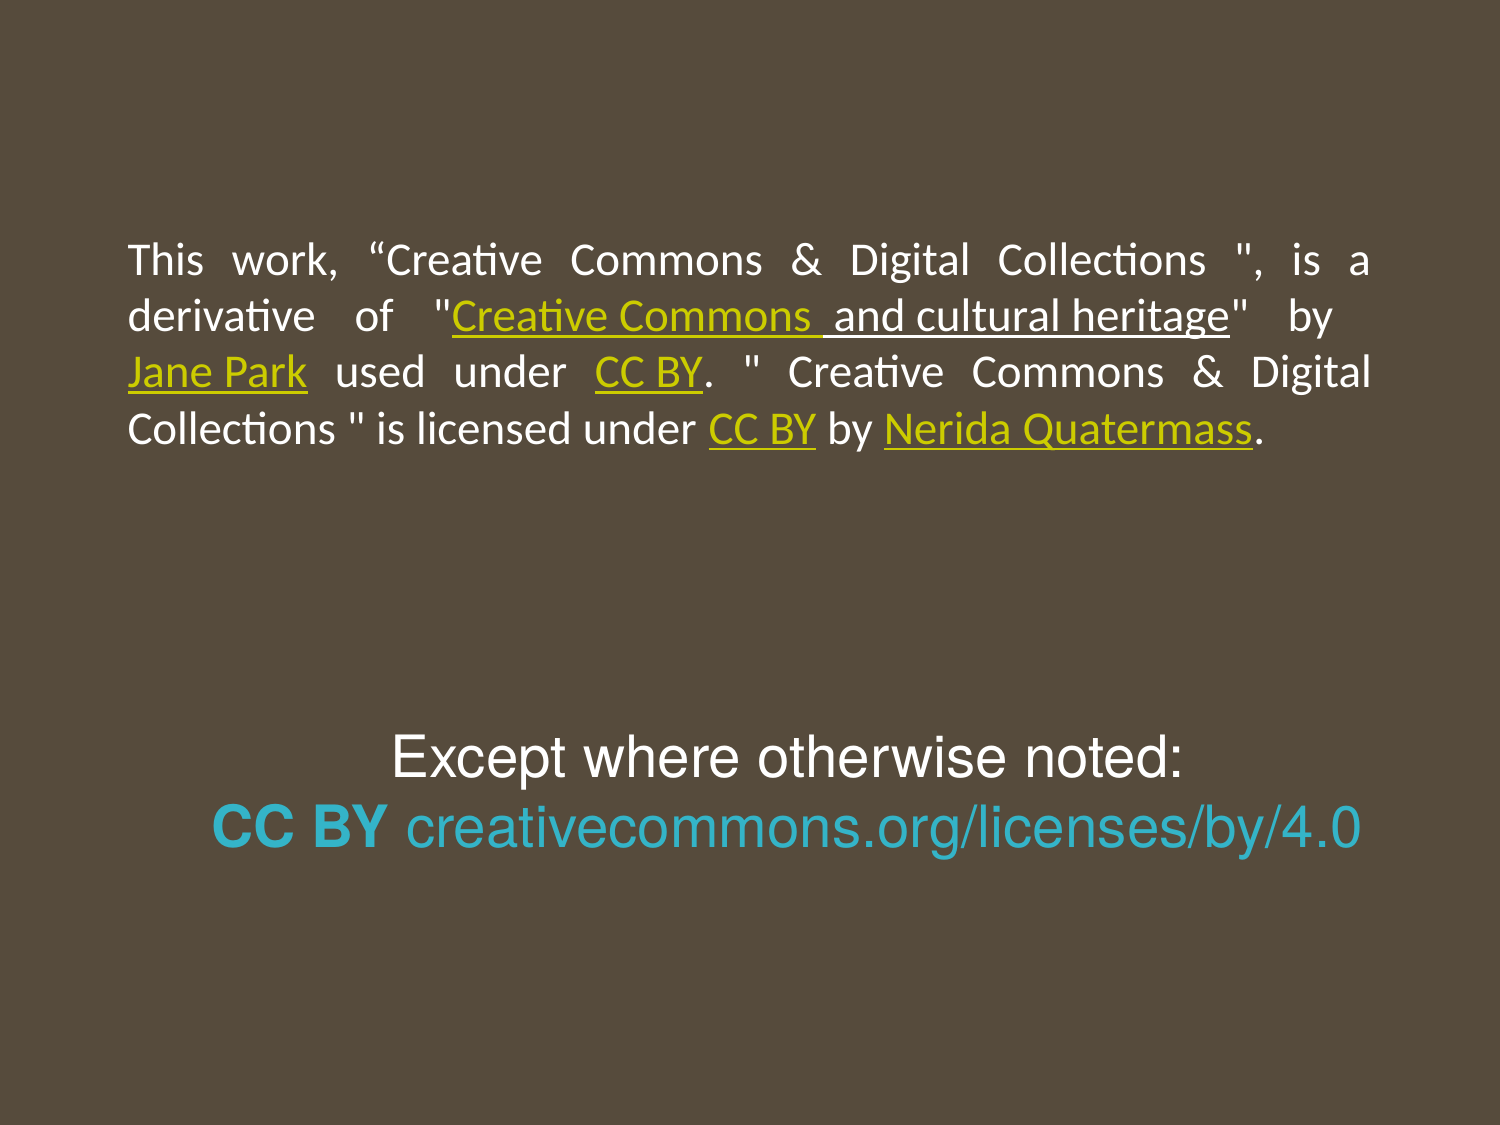

# This work, “Creative Commons & Digital Collections ", is a derivative of "Creative Commons  and cultural heritage" by  Jane Park used under CC BY. " Creative Commons & Digital Collections " is licensed under CC BY by Nerida Quatermass.
Except where otherwise noted:
CC BY creativecommons.org/licenses/by/4.0